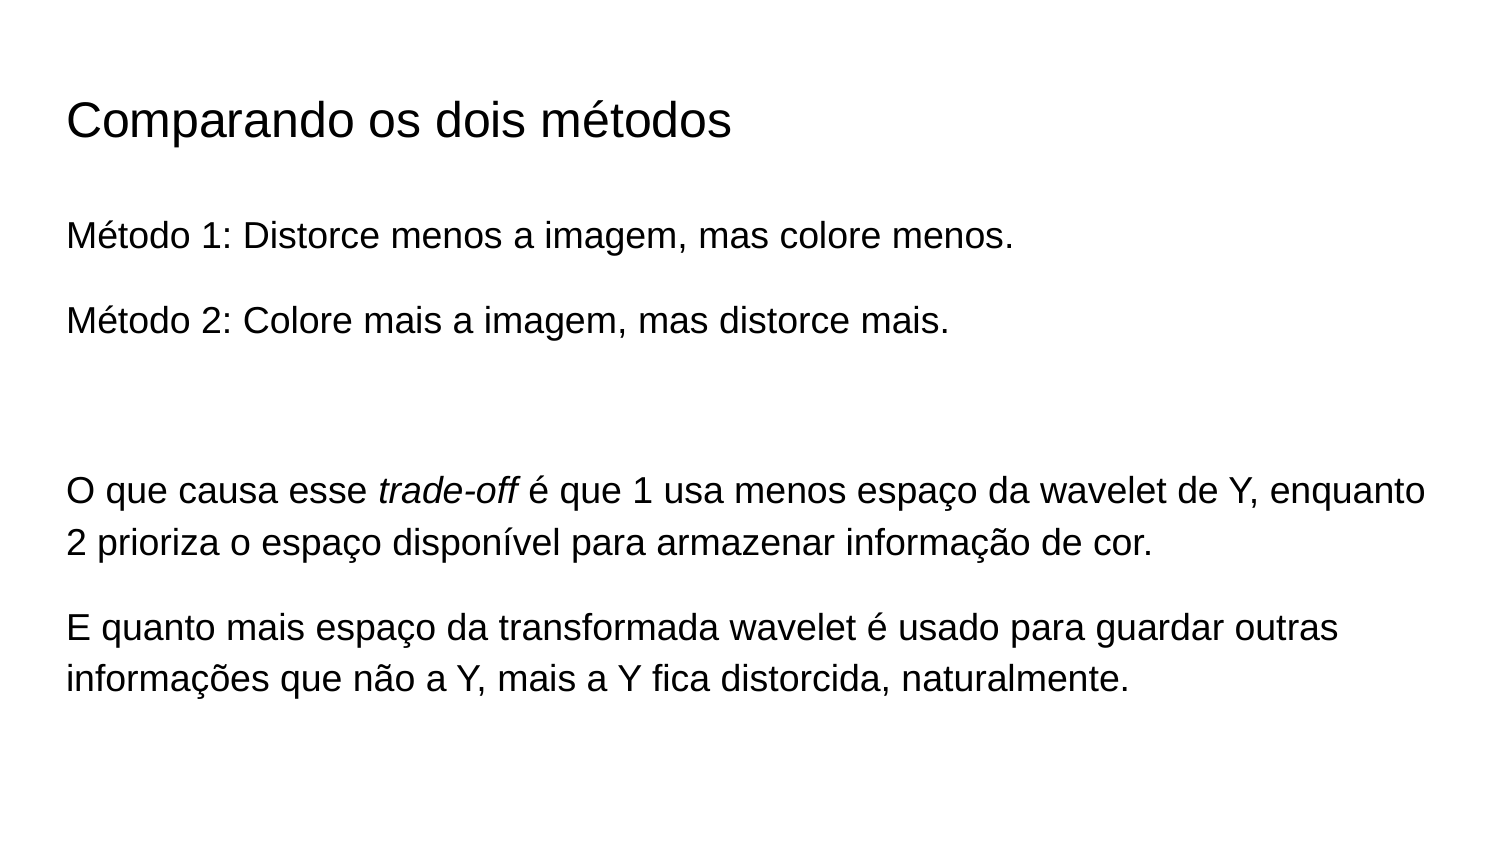

# Comparando os dois métodos
Método 1: Distorce menos a imagem, mas colore menos.
Método 2: Colore mais a imagem, mas distorce mais.

O que causa esse trade-off é que 1 usa menos espaço da wavelet de Y, enquanto 2 prioriza o espaço disponível para armazenar informação de cor.
E quanto mais espaço da transformada wavelet é usado para guardar outras informações que não a Y, mais a Y fica distorcida, naturalmente.